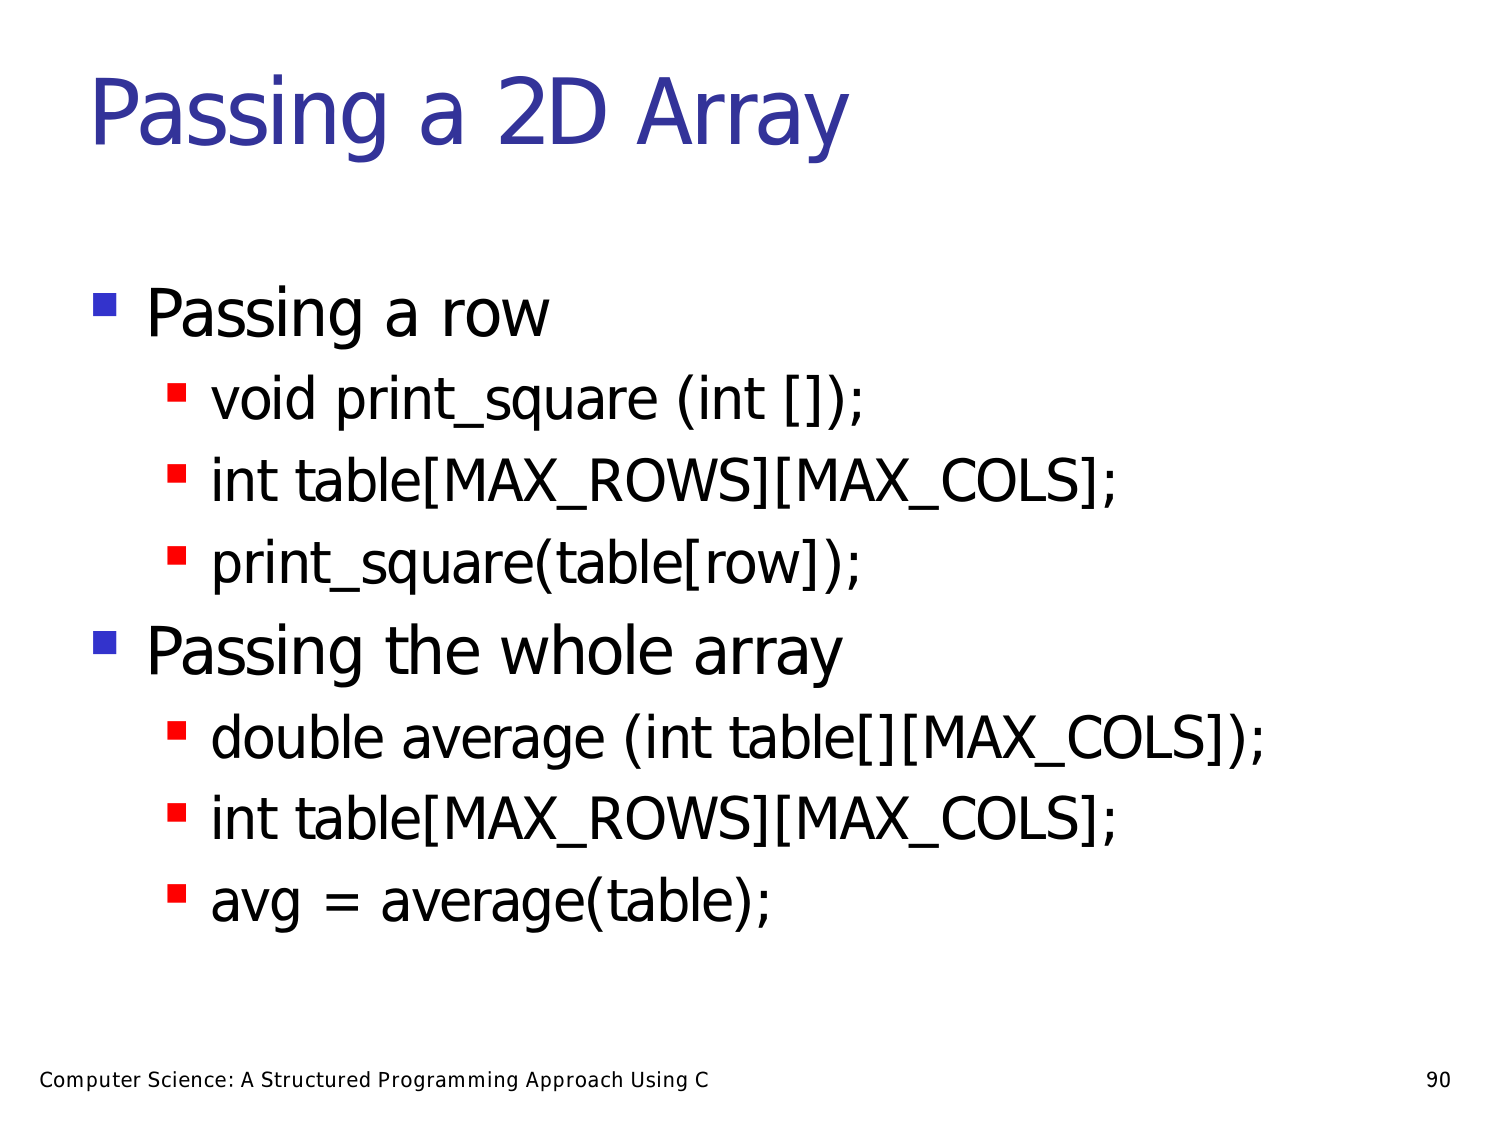

# Passing a 2D Array
Passing a row
void print_square (int []);
int table[MAX_ROWS][MAX_COLS];
print_square(table[row]);
Passing the whole array
double average (int table[][MAX_COLS]);
int table[MAX_ROWS][MAX_COLS];
avg = average(table);
Computer Science: A Structured Programming Approach Using C
90